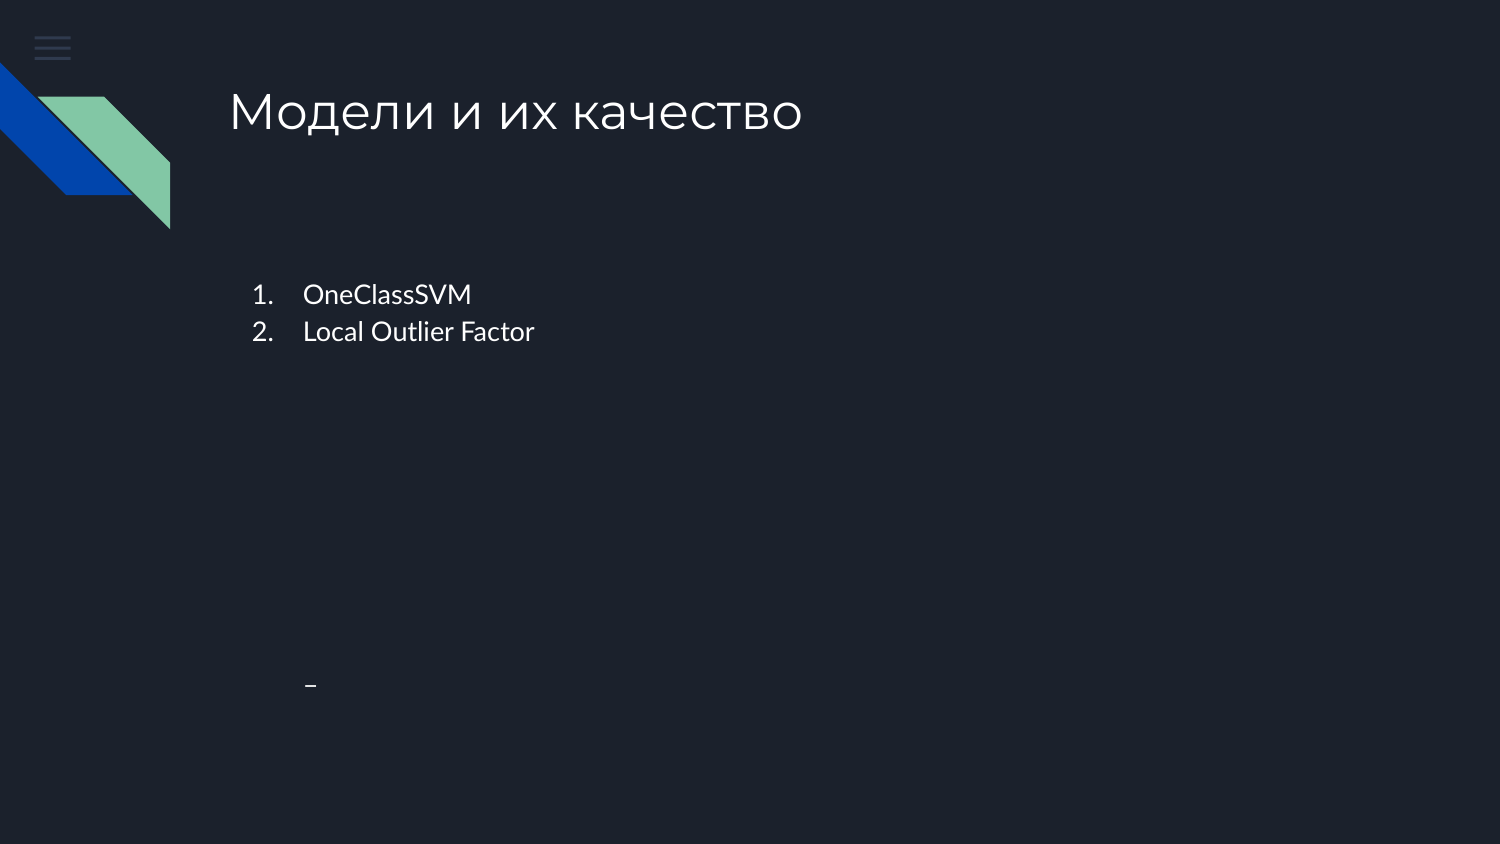

# Модели и их качество
OneClassSVM
Local Outlier Factor

–